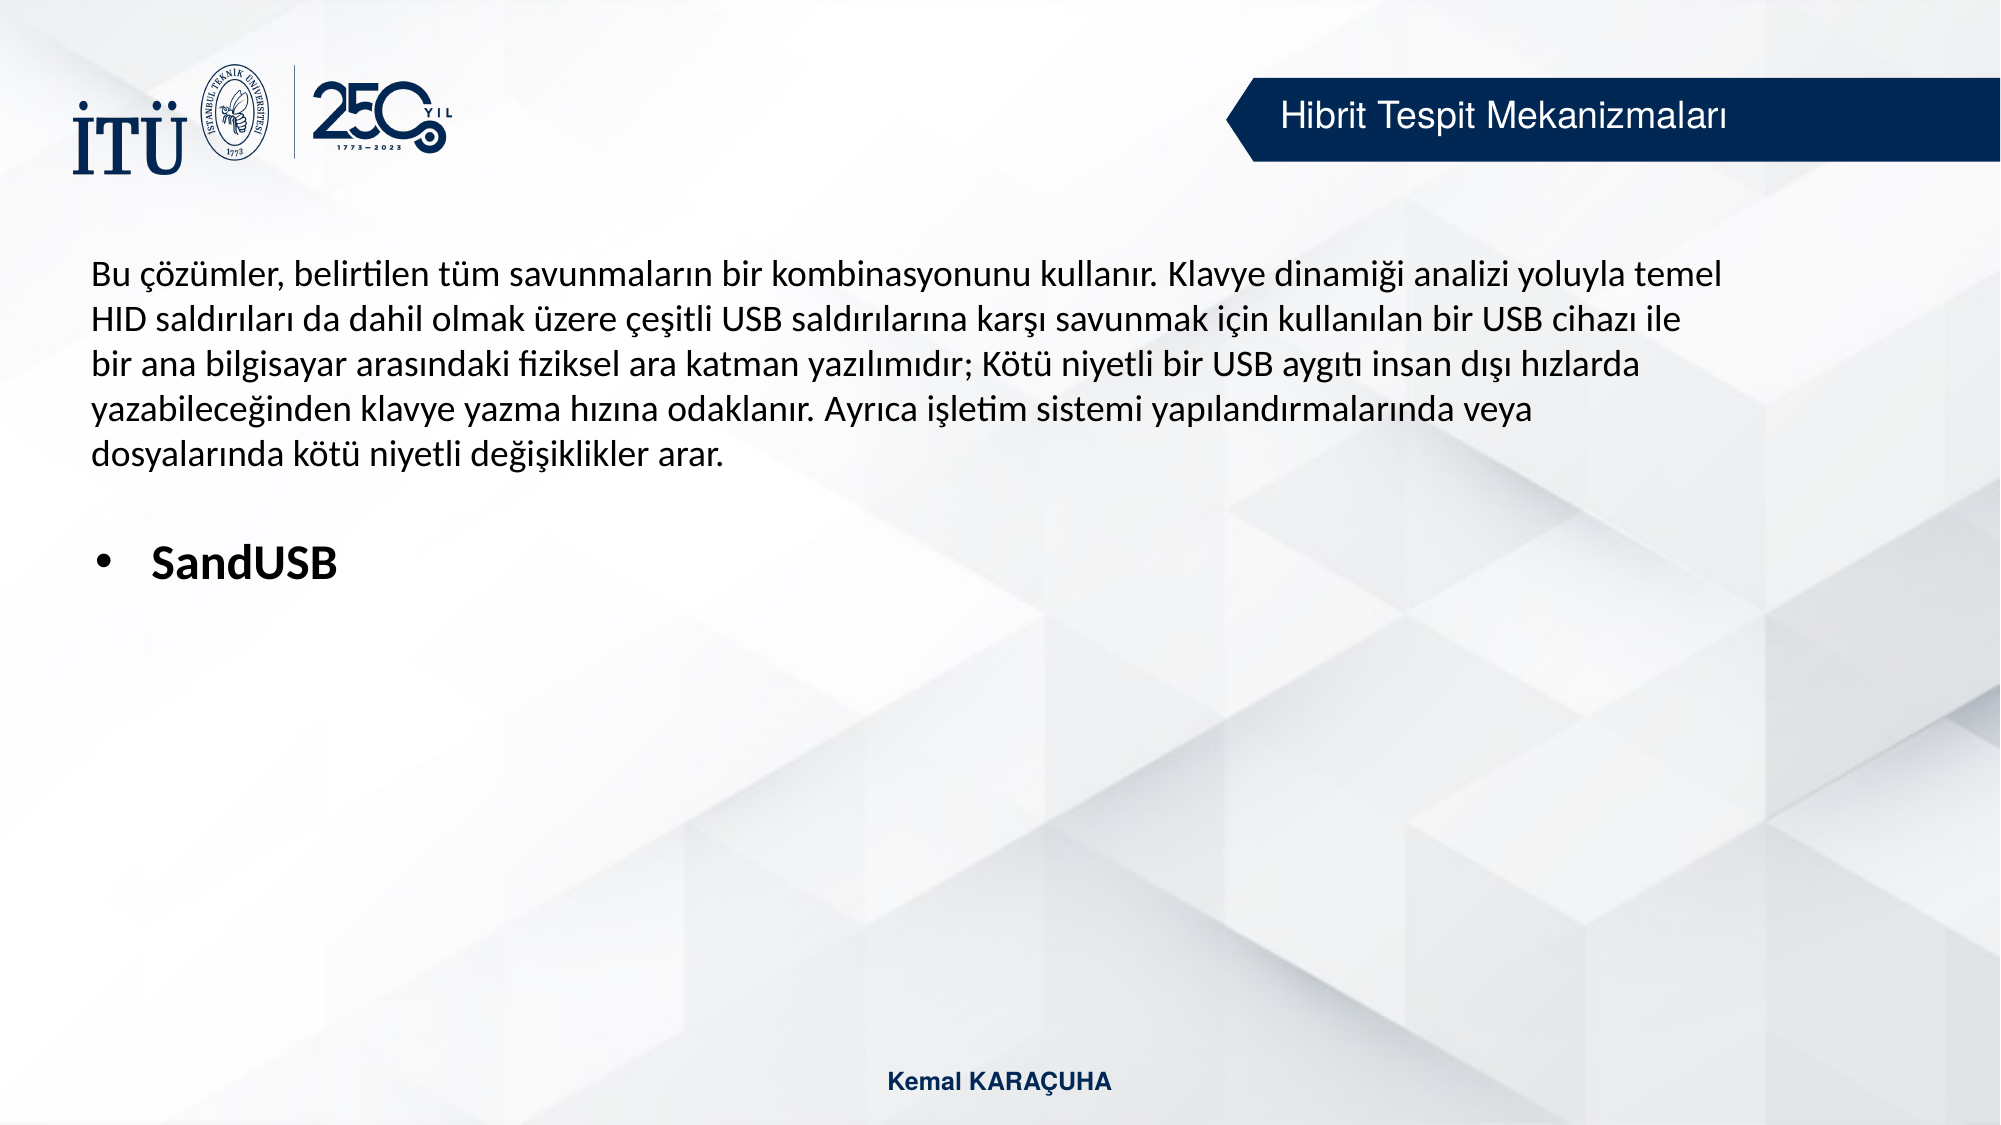

Hibrit Tespit Mekanizmaları
Bu çözümler, belirtilen tüm savunmaların bir kombinasyonunu kullanır. Klavye dinamiği analizi yoluyla temel HID saldırıları da dahil olmak üzere çeşitli USB saldırılarına karşı savunmak için kullanılan bir USB cihazı ile bir ana bilgisayar arasındaki fiziksel ara katman yazılımıdır; Kötü niyetli bir USB aygıtı insan dışı hızlarda yazabileceğinden klavye yazma hızına odaklanır. Ayrıca işletim sistemi yapılandırmalarında veya dosyalarında kötü niyetli değişiklikler arar.

SandUSB
Kemal KARAÇUHA